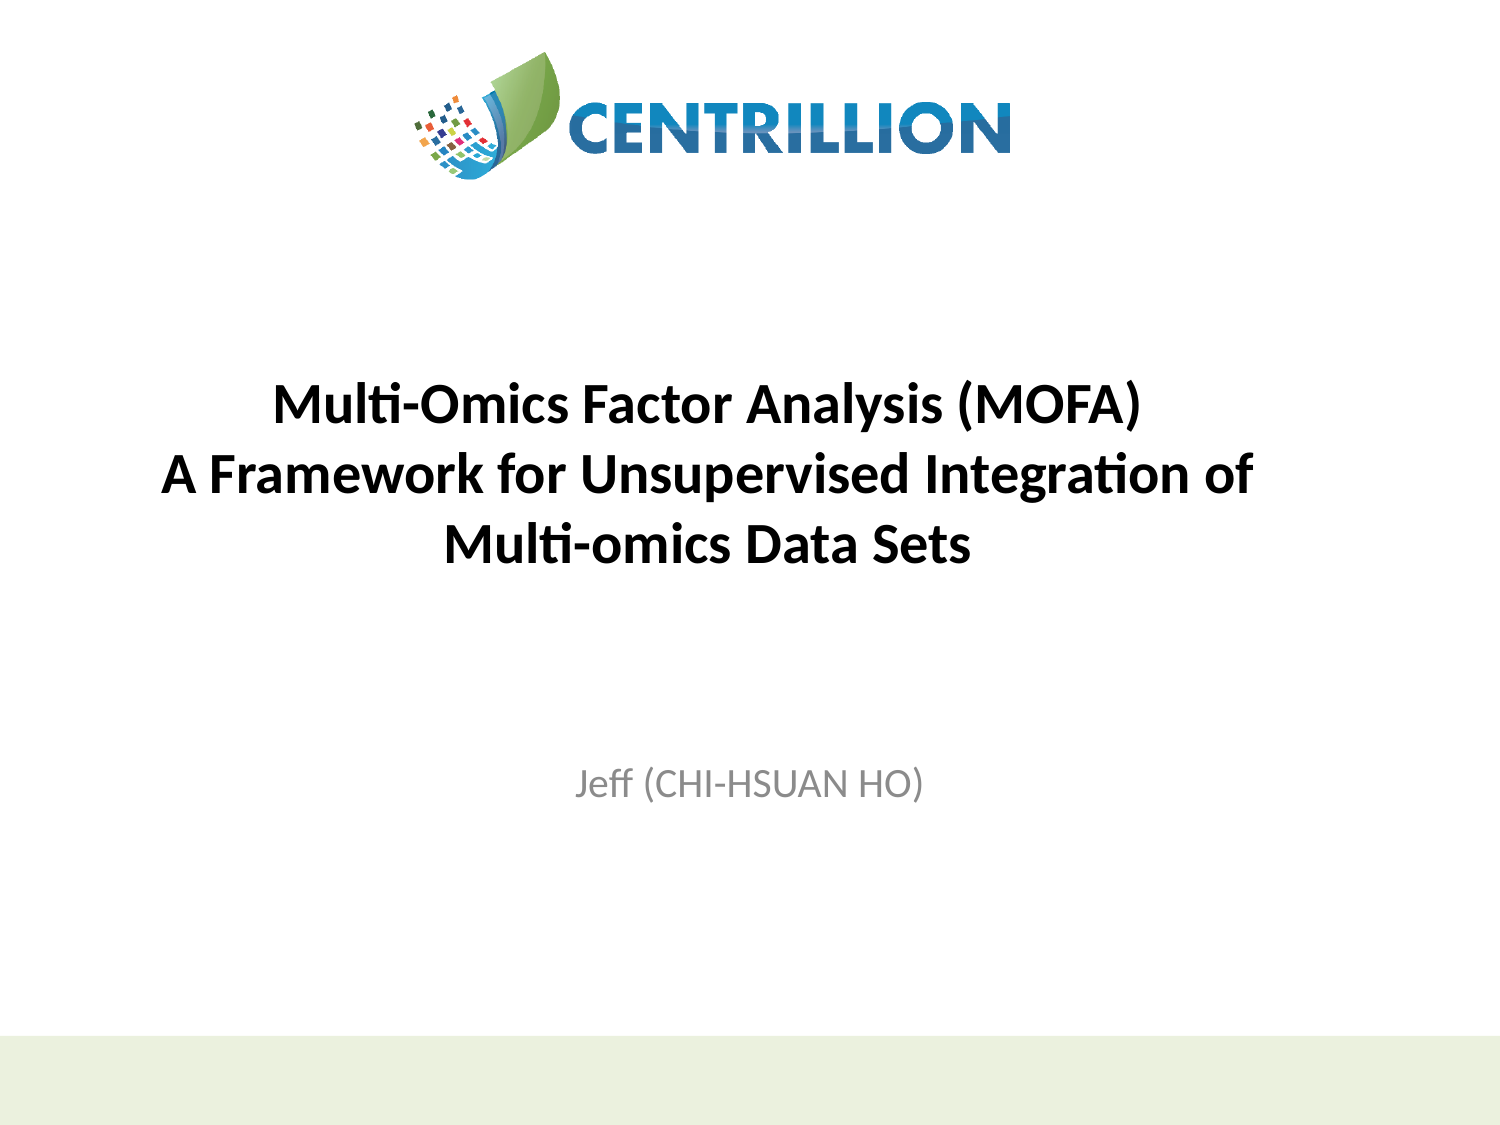

# Multi-Omics Factor Analysis (MOFA) A Framework for Unsupervised Integration of Multi-omics Data Sets
Jeff (CHI-HSUAN HO)